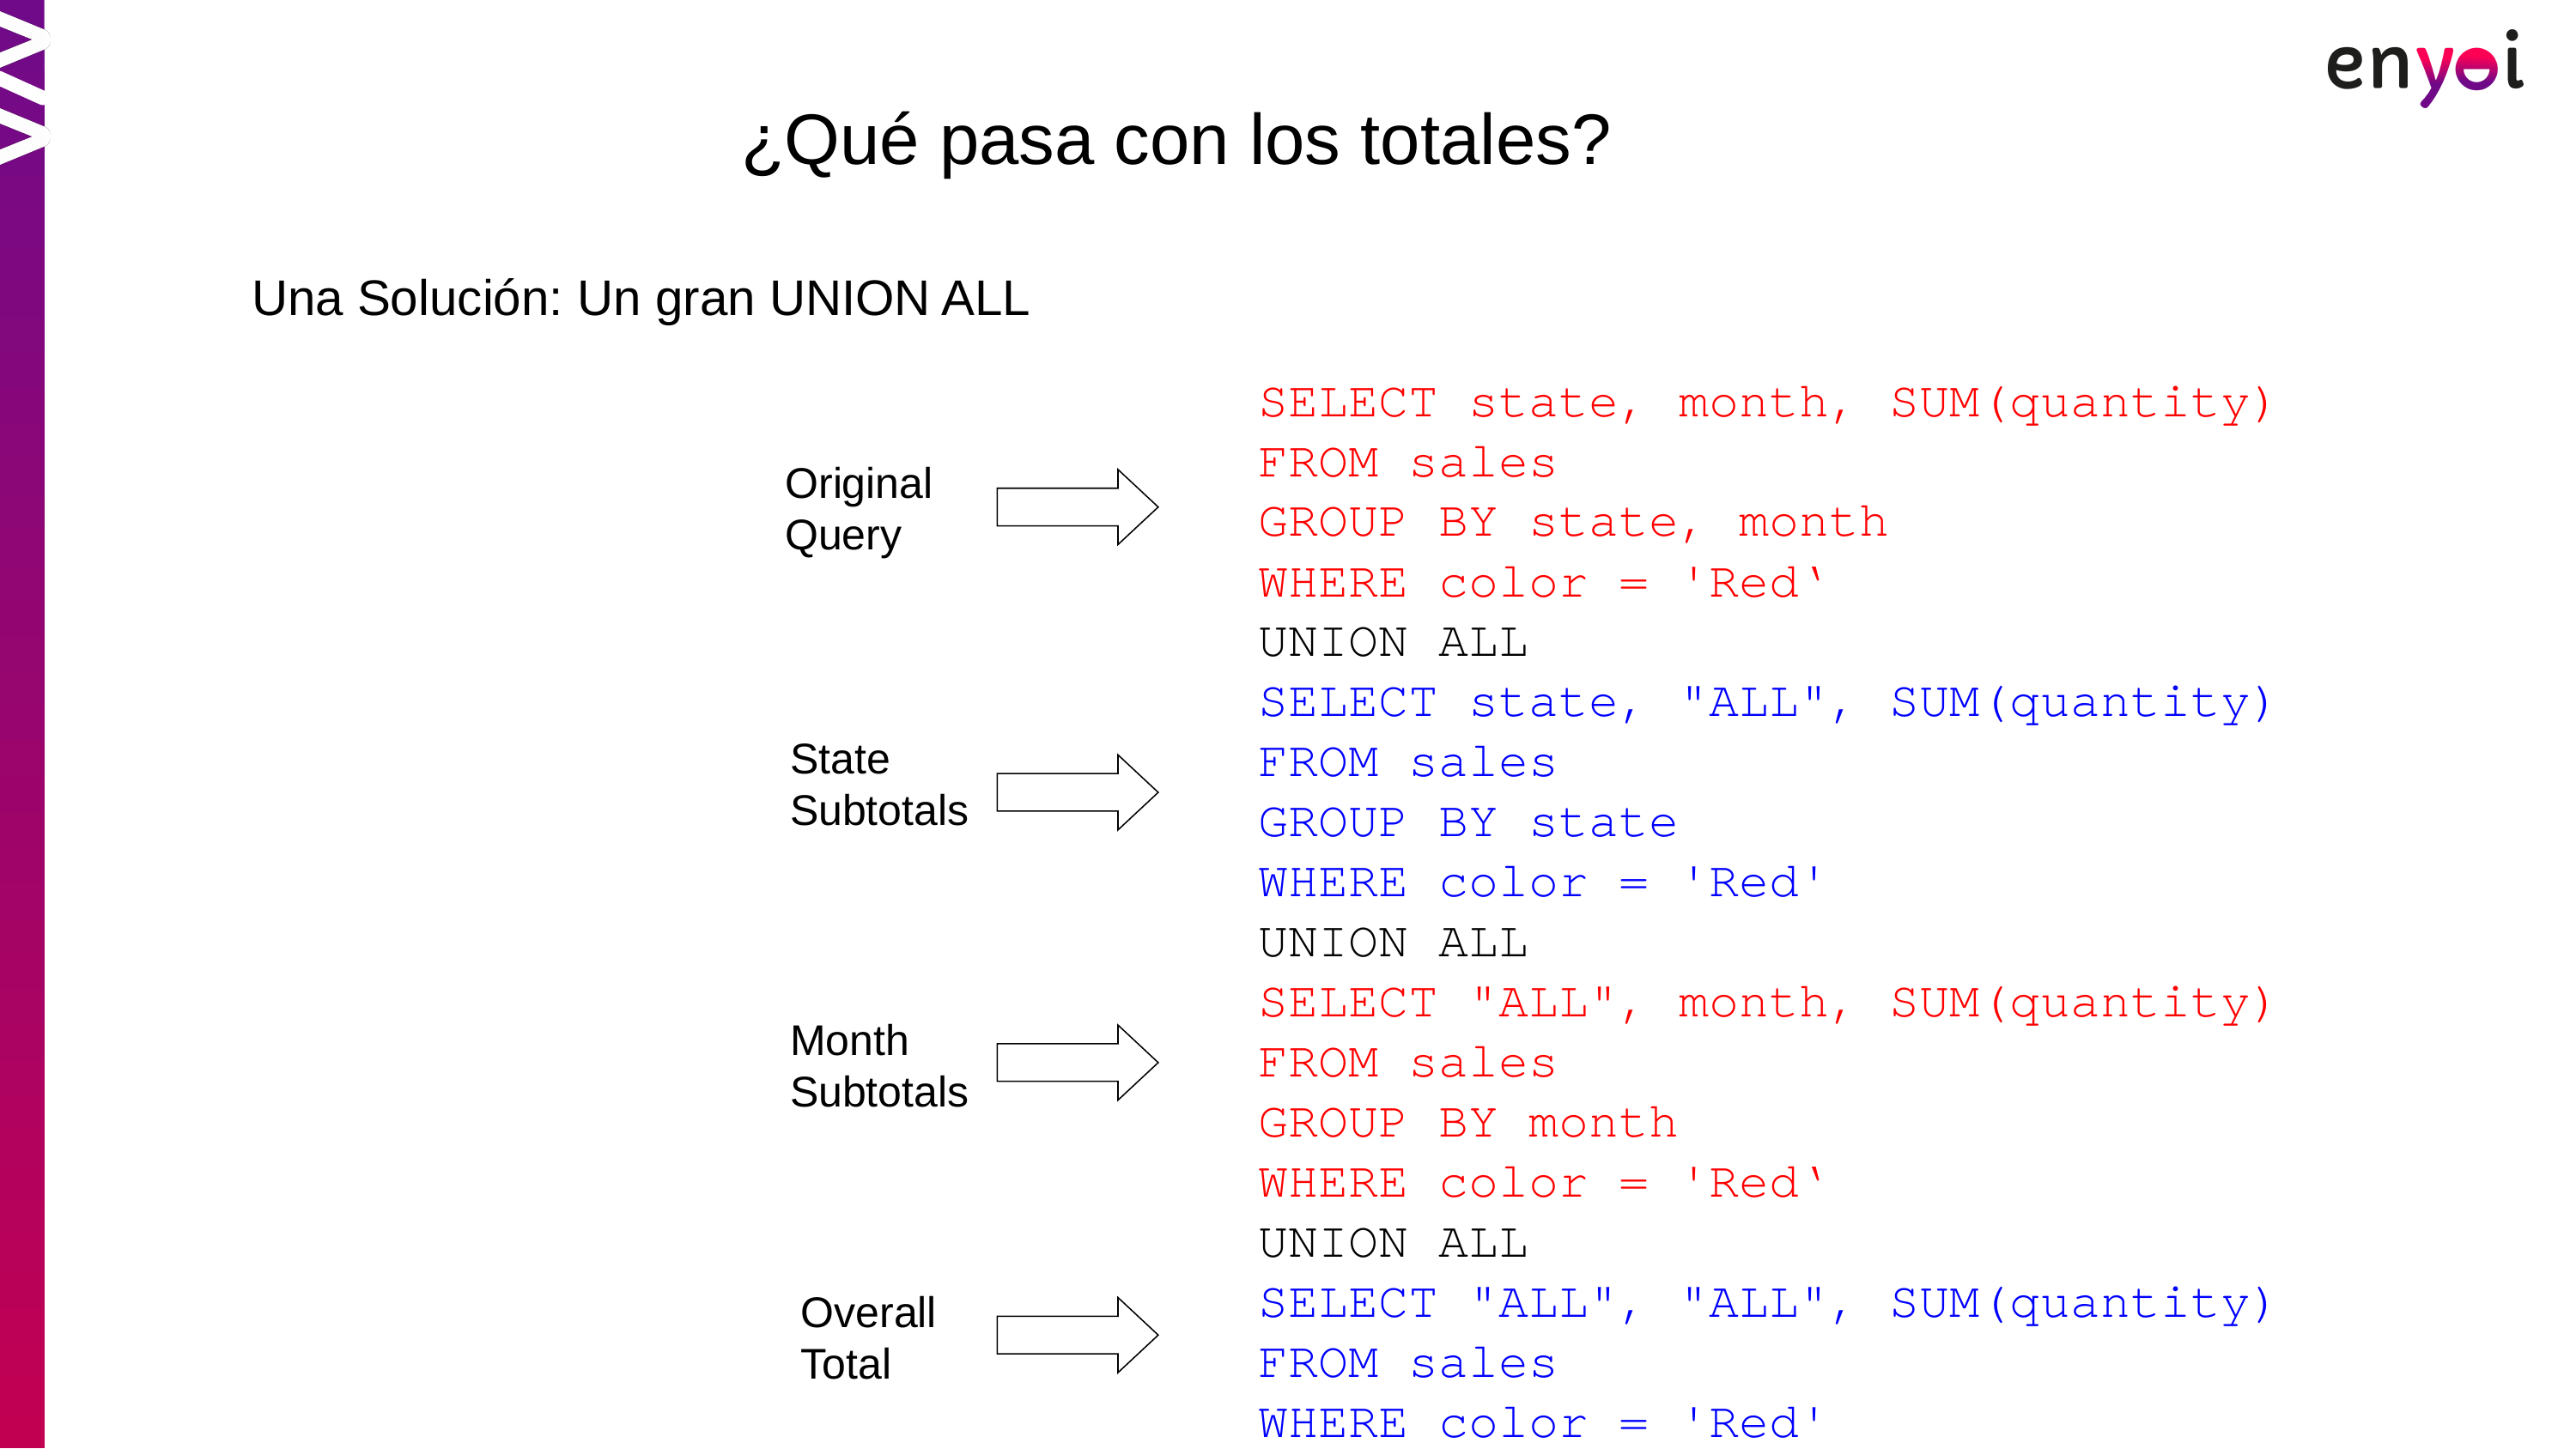

¿Qué pasa con los totales?
Una Solución: Un gran UNION ALL
SELECT state, month, SUM(quantity)
FROM sales
GROUP BY state, month
WHERE color = 'Red‘
UNION ALL
SELECT state, "ALL", SUM(quantity)
FROM sales
GROUP BY state
WHERE color = 'Red'
UNION ALL
SELECT "ALL", month, SUM(quantity)
FROM sales
GROUP BY month
WHERE color = 'Red‘
UNION ALL
SELECT "ALL", "ALL", SUM(quantity)
FROM sales
WHERE color = 'Red'
Original
Query

State
Subtotals

Month
Subtotals

Overall
Total